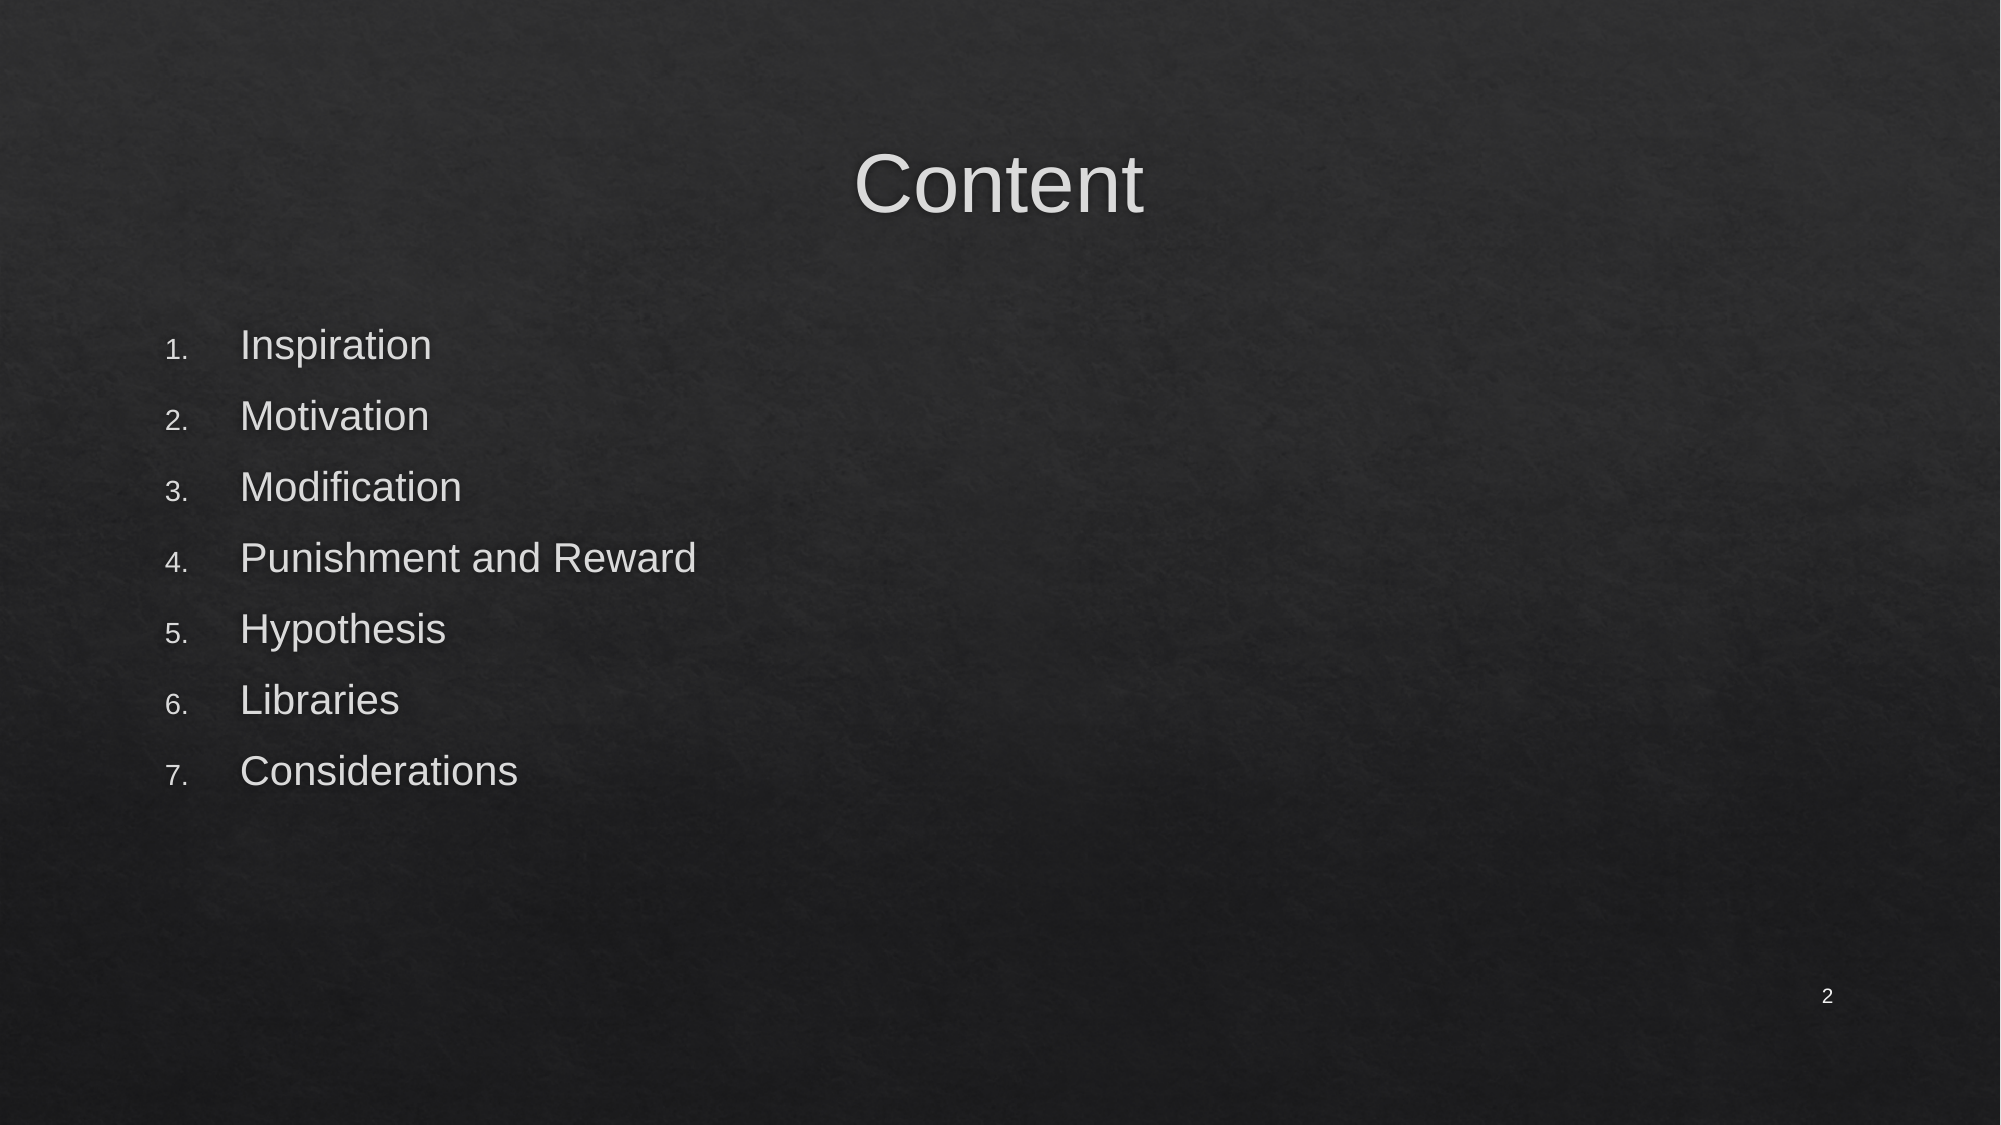

# Content
Inspiration
Motivation
Modification
Punishment and Reward
Hypothesis
Libraries
Considerations
2